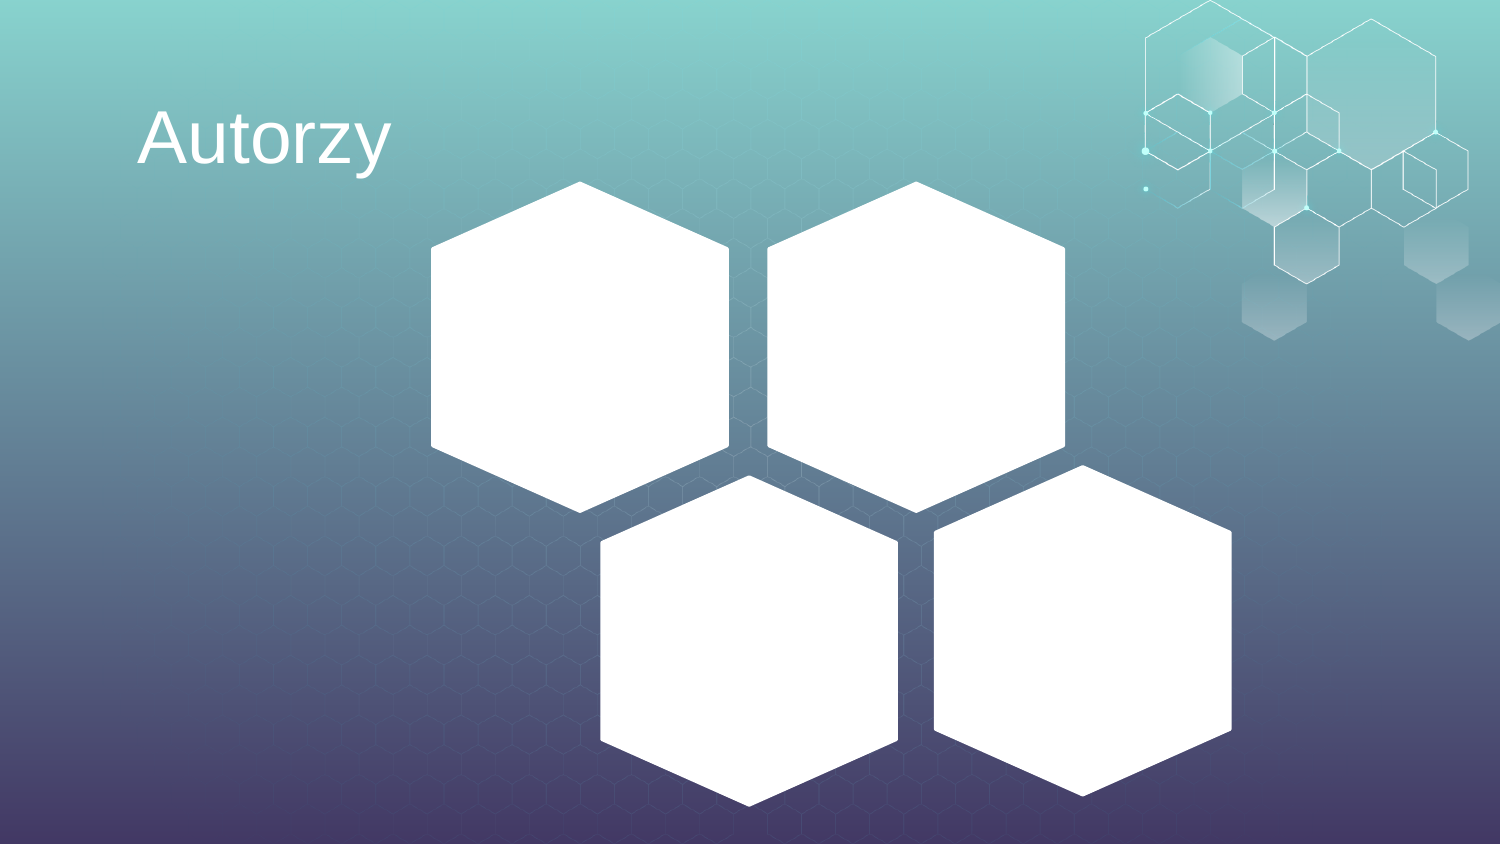

Autorzy

Mateusz Wałejko
Jakub Kazimierski

Adrian Majcher
Piotr Popis